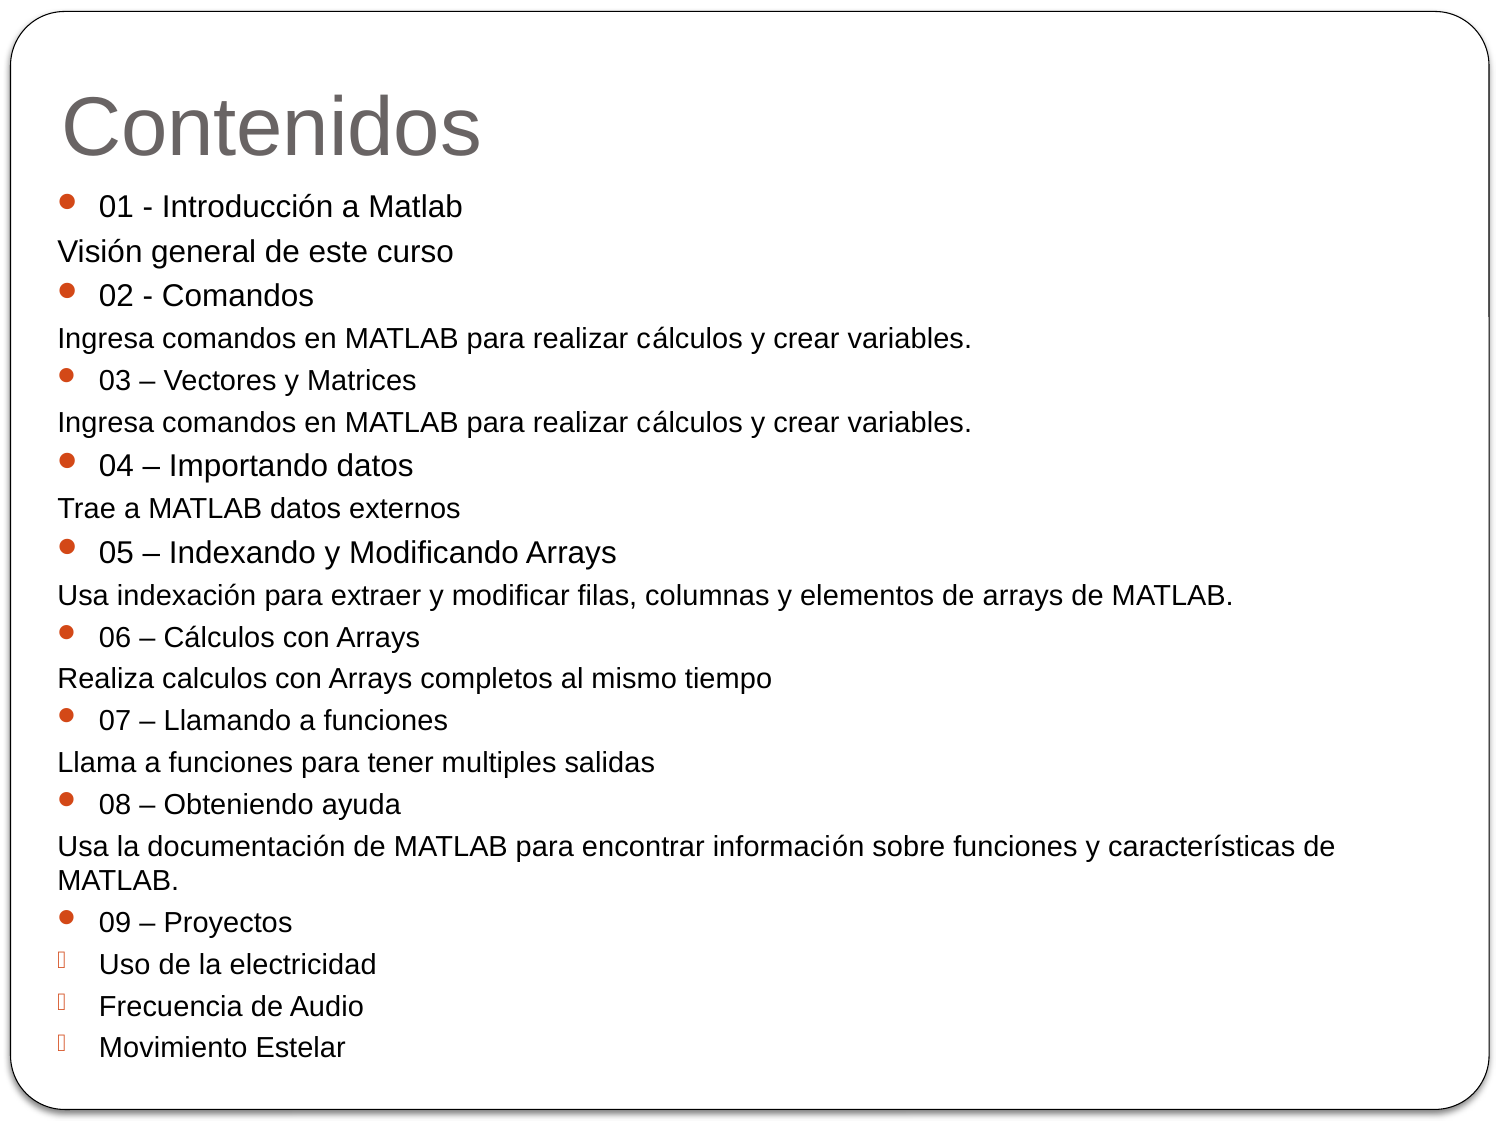

# Contenidos
01 - Introducción a Matlab
Visión general de este curso
02 - Comandos
Ingresa comandos en MATLAB para realizar cálculos y crear variables.
03 – Vectores y Matrices
Ingresa comandos en MATLAB para realizar cálculos y crear variables.
04 – Importando datos
Trae a MATLAB datos externos
05 – Indexando y Modificando Arrays
Usa indexación para extraer y modificar filas, columnas y elementos de arrays de MATLAB.
06 – Cálculos con Arrays
Realiza calculos con Arrays completos al mismo tiempo
07 – Llamando a funciones
Llama a funciones para tener multiples salidas
08 – Obteniendo ayuda
Usa la documentación de MATLAB para encontrar información sobre funciones y características de MATLAB.
09 – Proyectos
Uso de la electricidad
Frecuencia de Audio
Movimiento Estelar